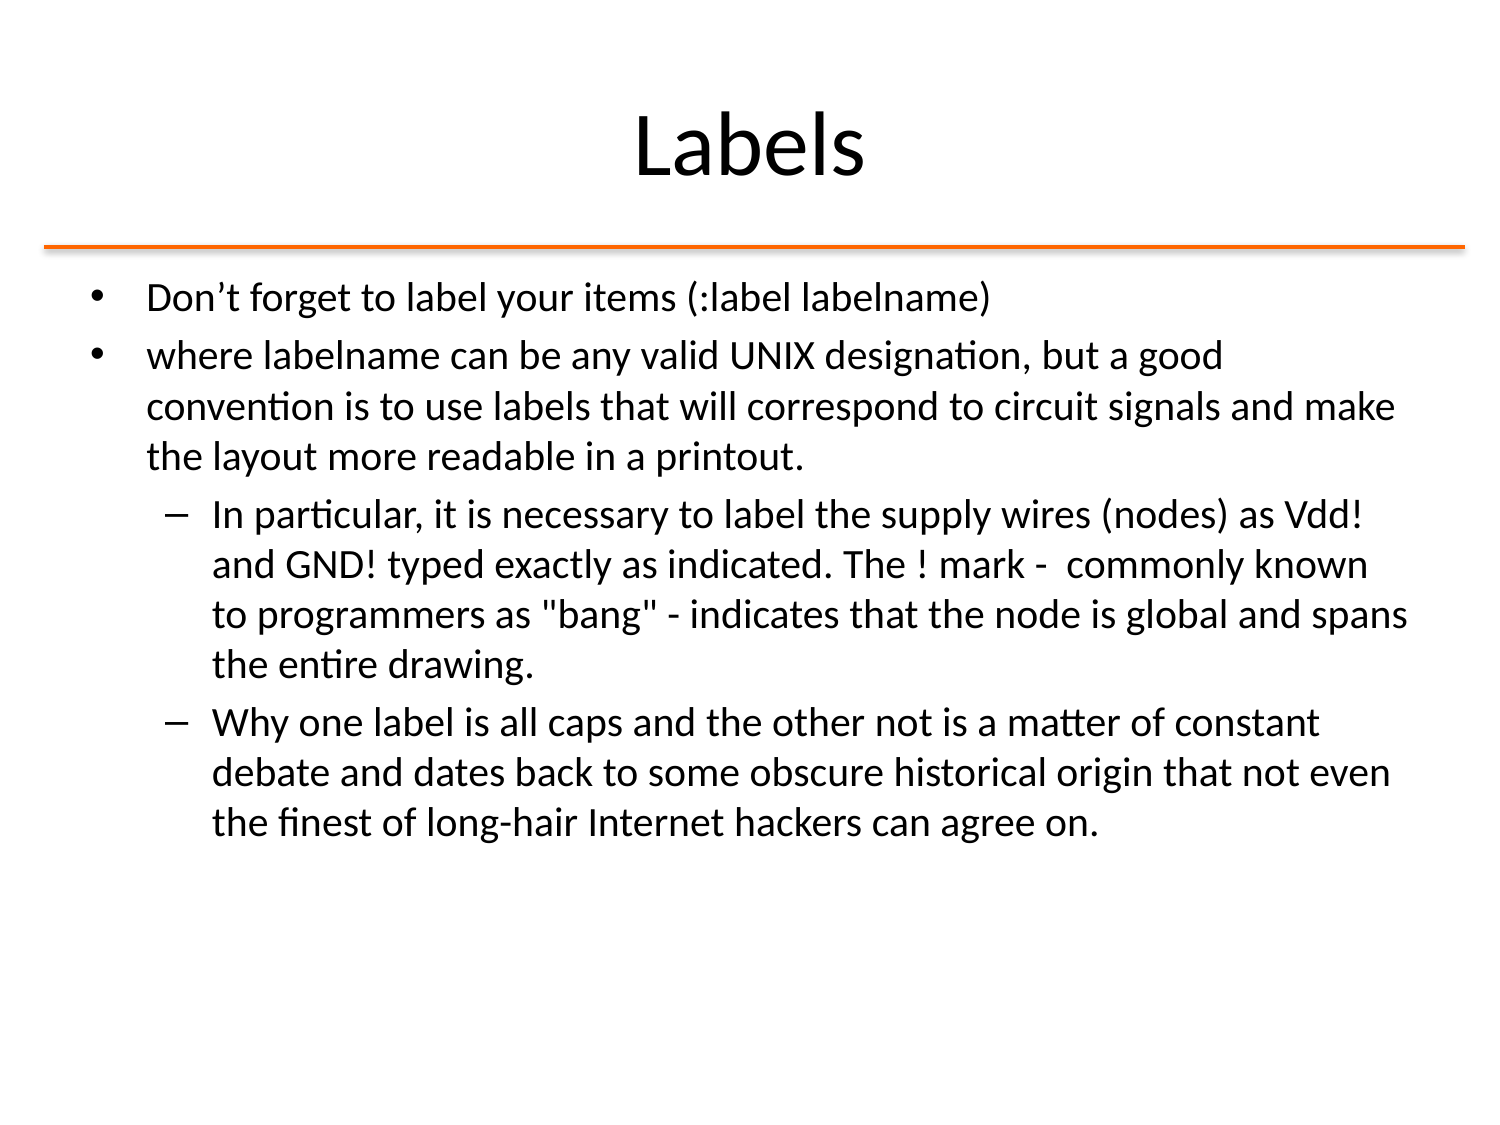

# Labels
Don’t forget to label your items (:label labelname)
where labelname can be any valid UNIX designation, but a good convention is to use labels that will correspond to circuit signals and make the layout more readable in a printout.
In particular, it is necessary to label the supply wires (nodes) as Vdd! and GND! typed exactly as indicated. The ! mark -  commonly known to programmers as "bang" - indicates that the node is global and spans the entire drawing.
Why one label is all caps and the other not is a matter of constant debate and dates back to some obscure historical origin that not even the finest of long-hair Internet hackers can agree on.